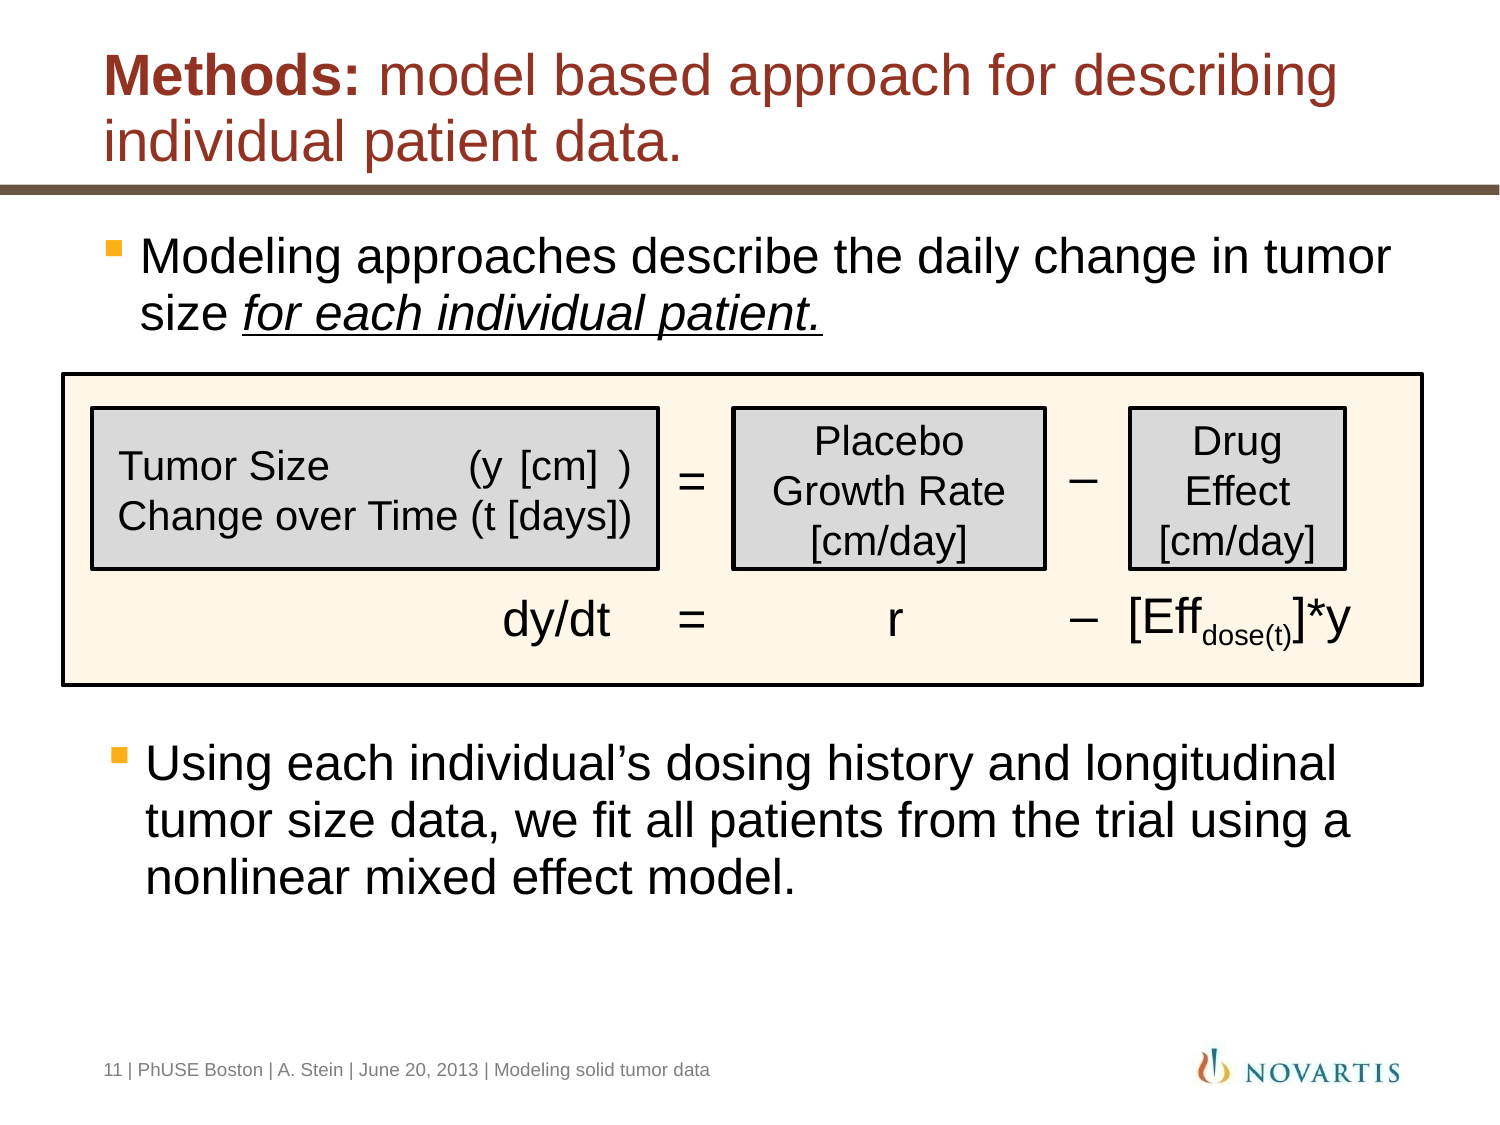

# Methods: model based approach for describing individual patient data.
Modeling approaches describe the daily change in tumor size for each individual patient.

Tumor Size            (y  [cm]  )
Change over Time (t [days])
Placebo
Growth Rate [cm/day]
Drug
Effect
[cm/day]
–
=
[Effdose(t)]*y
–
=
 r
dy/dt
Using each individual’s dosing history and longitudinal tumor size data, we fit all patients from the trial using a nonlinear mixed effect model.
11
| PhUSE Boston | A. Stein | June 20, 2013 | Modeling solid tumor data